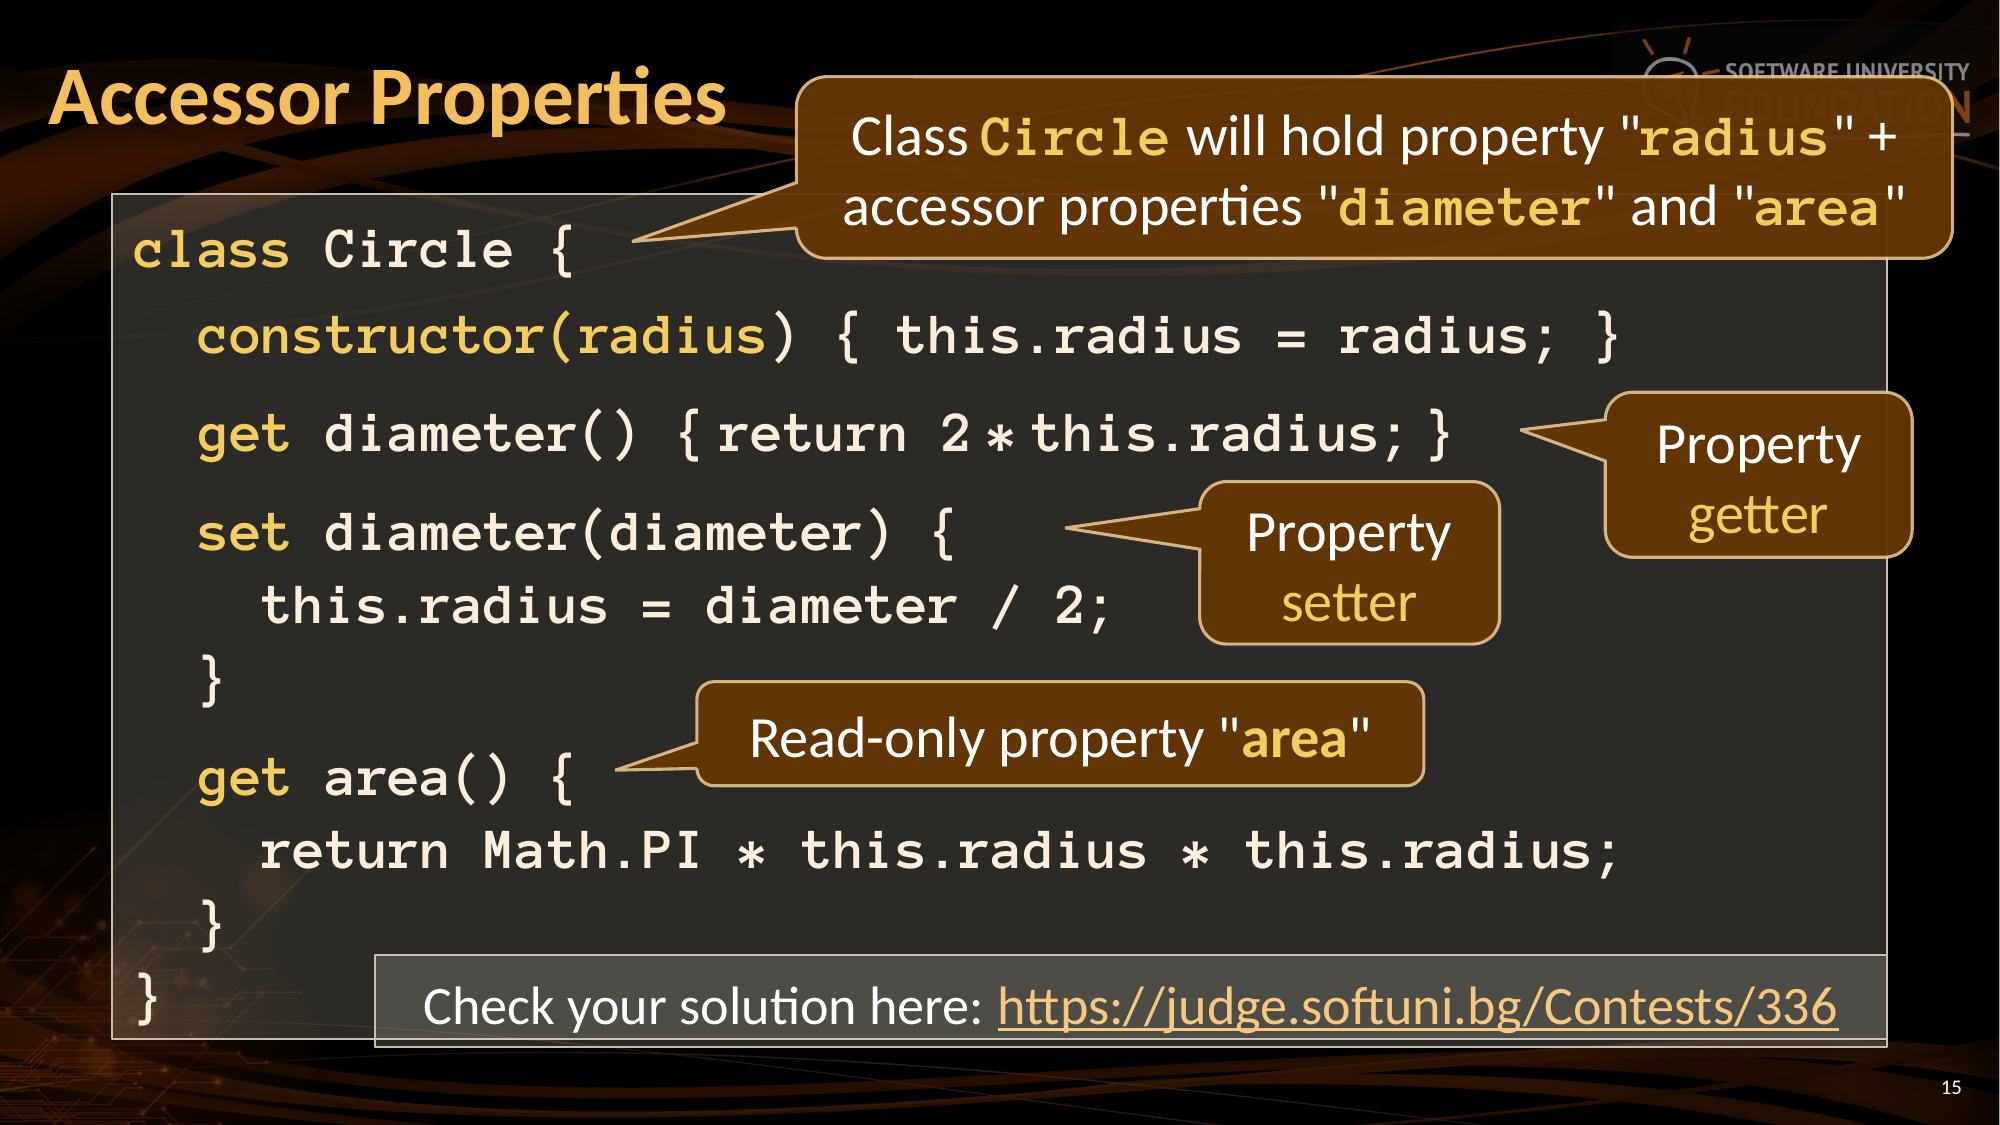

# Accessor Properties

Class Circle will hold property "radius" + accessor properties "diameter" and "area"
class Circle {
  constructor(radius) { this.radius = radius; }
  get diameter() { return 2 * this.radius; }
  set diameter(diameter) {
    this.radius = diameter / 2;
  }
  get area() {
    return Math.PI * this.radius * this.radius;
  }
}
Property getter
Property setter
Read-only property "area"
Check your solution here: https://judge.softuni.bg/Contests/336
15